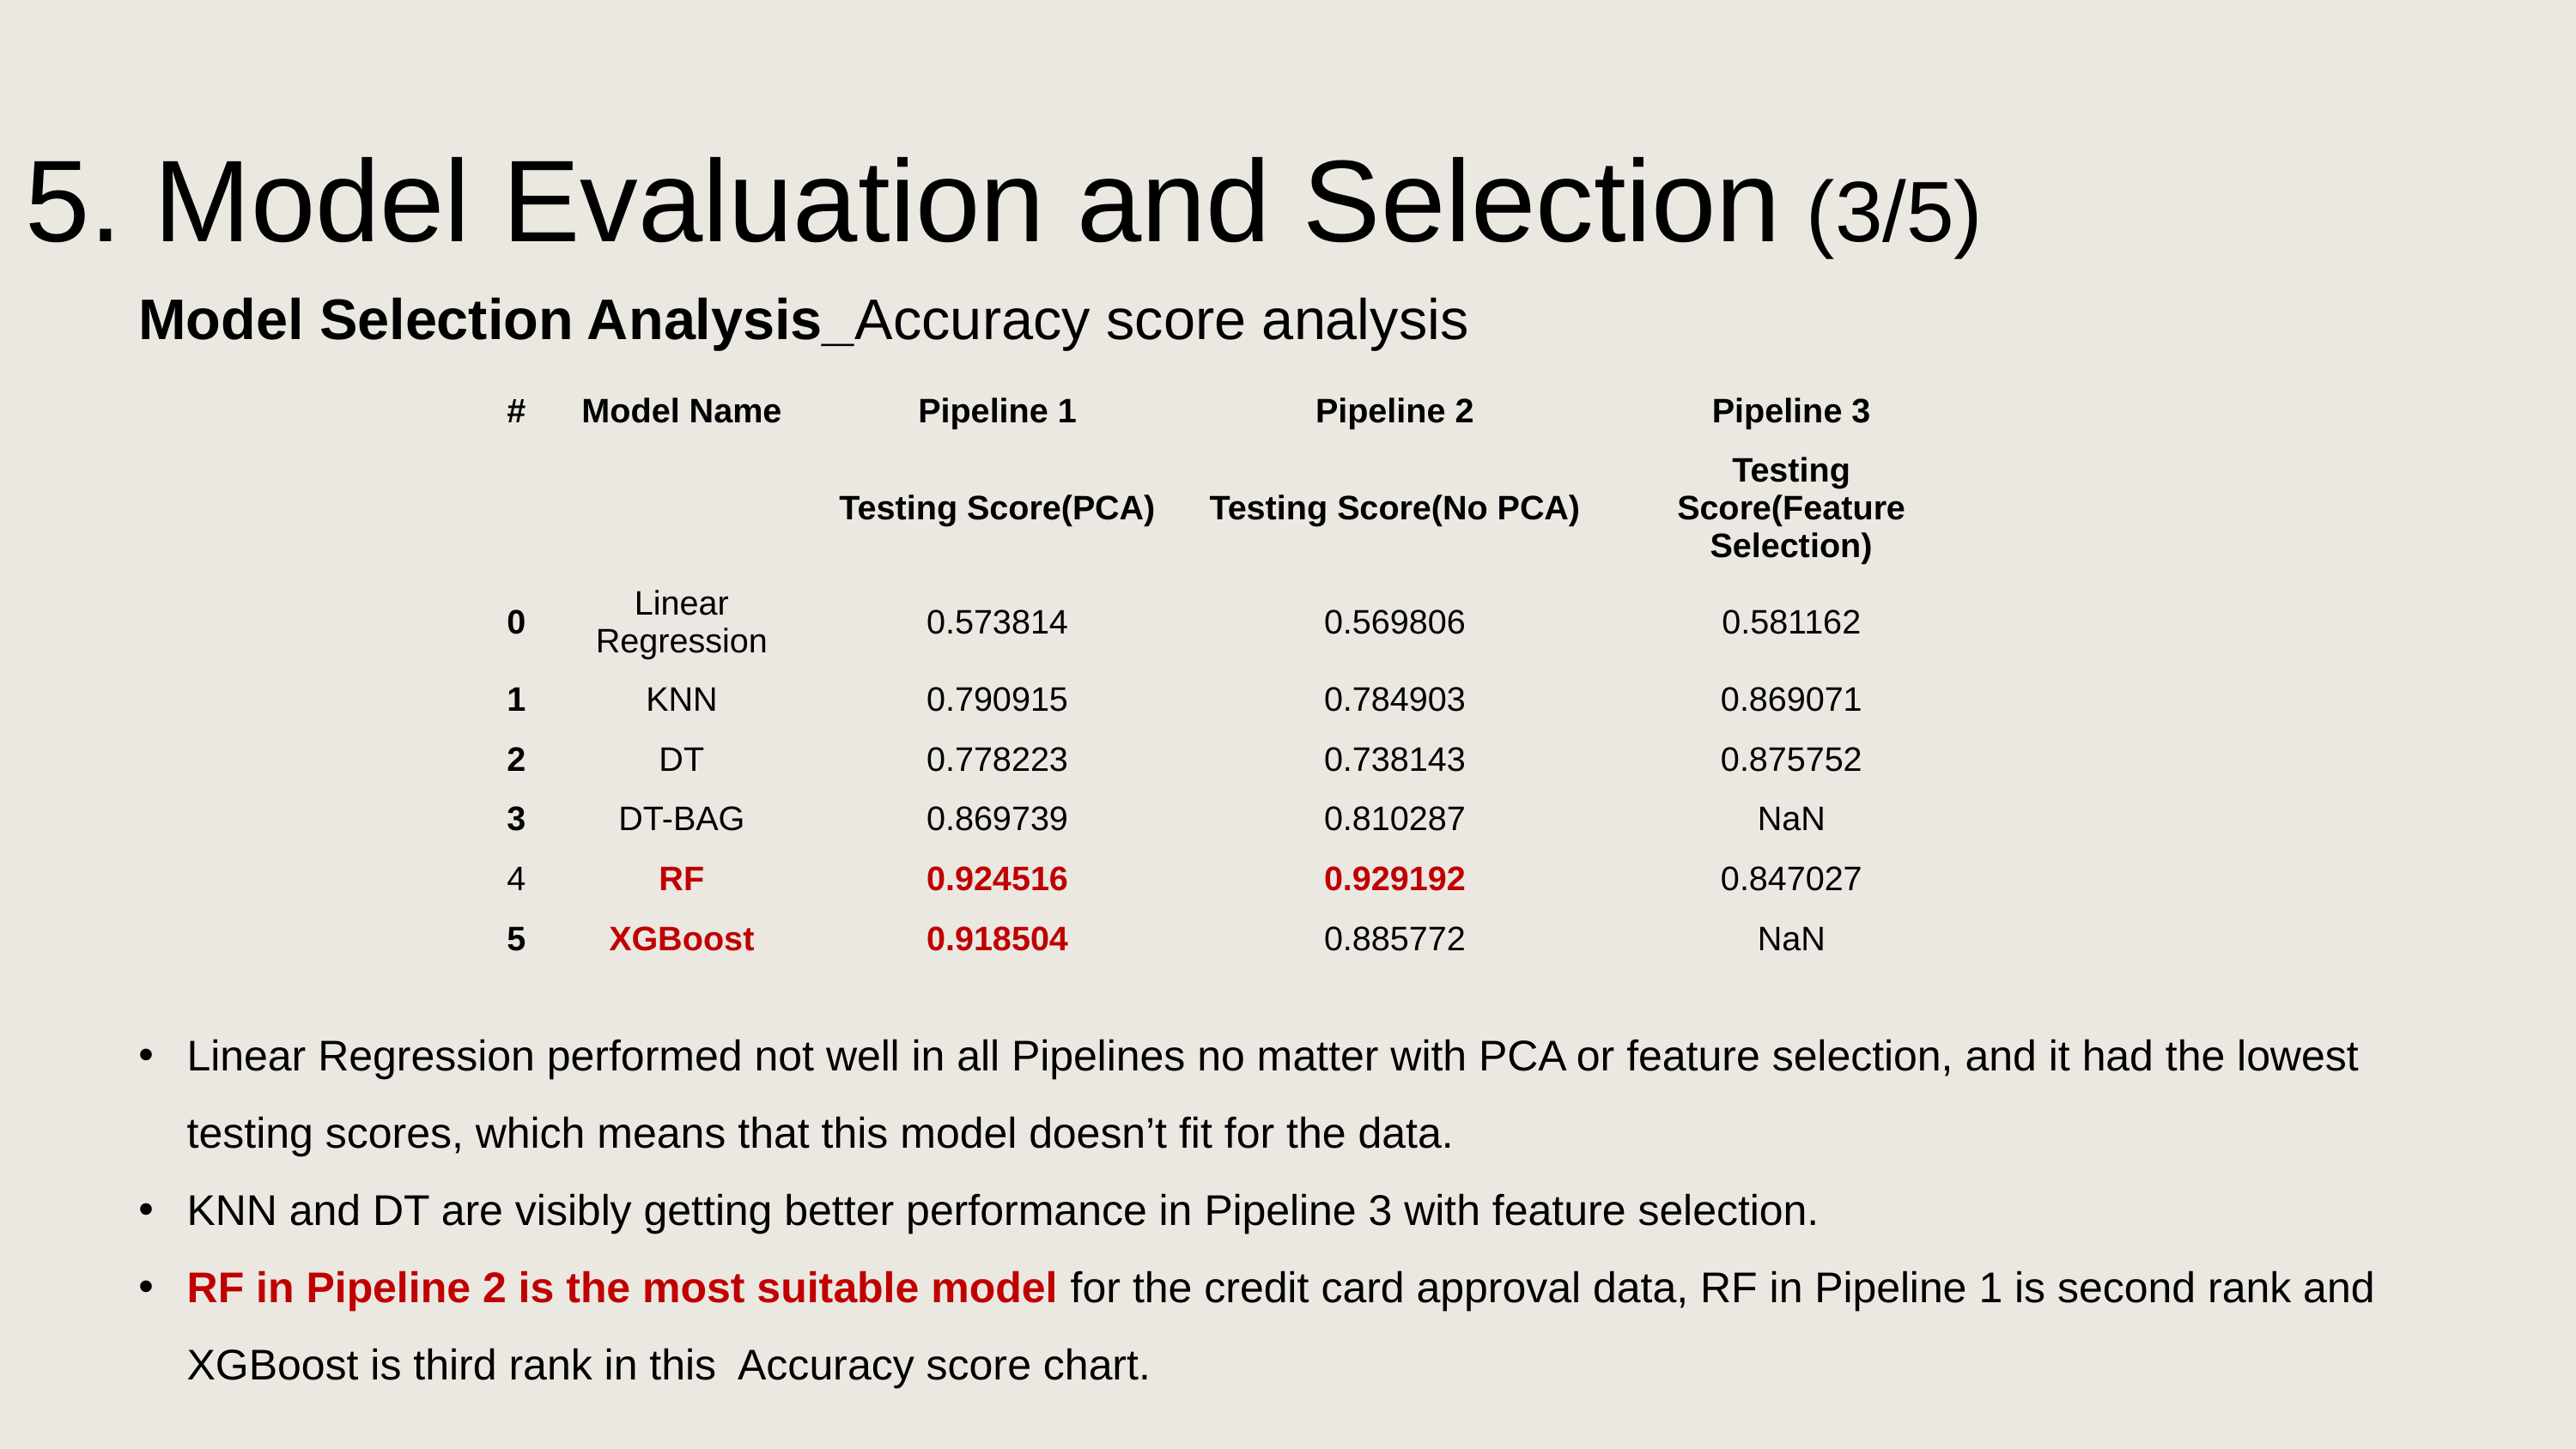

5.	Model Evaluation and Selection (3/5)
Model Selection Analysis_Accuracy score analysis
| # | Model Name | Pipeline 1 | Pipeline 2 | Pipeline 3 |
| --- | --- | --- | --- | --- |
| # | Model Name | Testing Score(PCA) | Testing Score(No PCA) | Testing Score(Feature Selection) |
| 0 | Linear Regression | 0.573814 | 0.569806 | 0.581162 |
| 1 | KNN | 0.790915 | 0.784903 | 0.869071 |
| 2 | DT | 0.778223 | 0.738143 | 0.875752 |
| 3 | DT-BAG | 0.869739 | 0.810287 | NaN |
| 4 | RF | 0.924516 | 0.929192 | 0.847027 |
| 5 | XGBoost | 0.918504 | 0.885772 | NaN |
Linear Regression performed not well in all Pipelines no matter with PCA or feature selection, and it had the lowest testing scores, which means that this model doesn’t fit for the data.
KNN and DT are visibly getting better performance in Pipeline 3 with feature selection.
RF in Pipeline 2 is the most suitable model for the credit card approval data, RF in Pipeline 1 is second rank and XGBoost is third rank in this  Accuracy score chart.